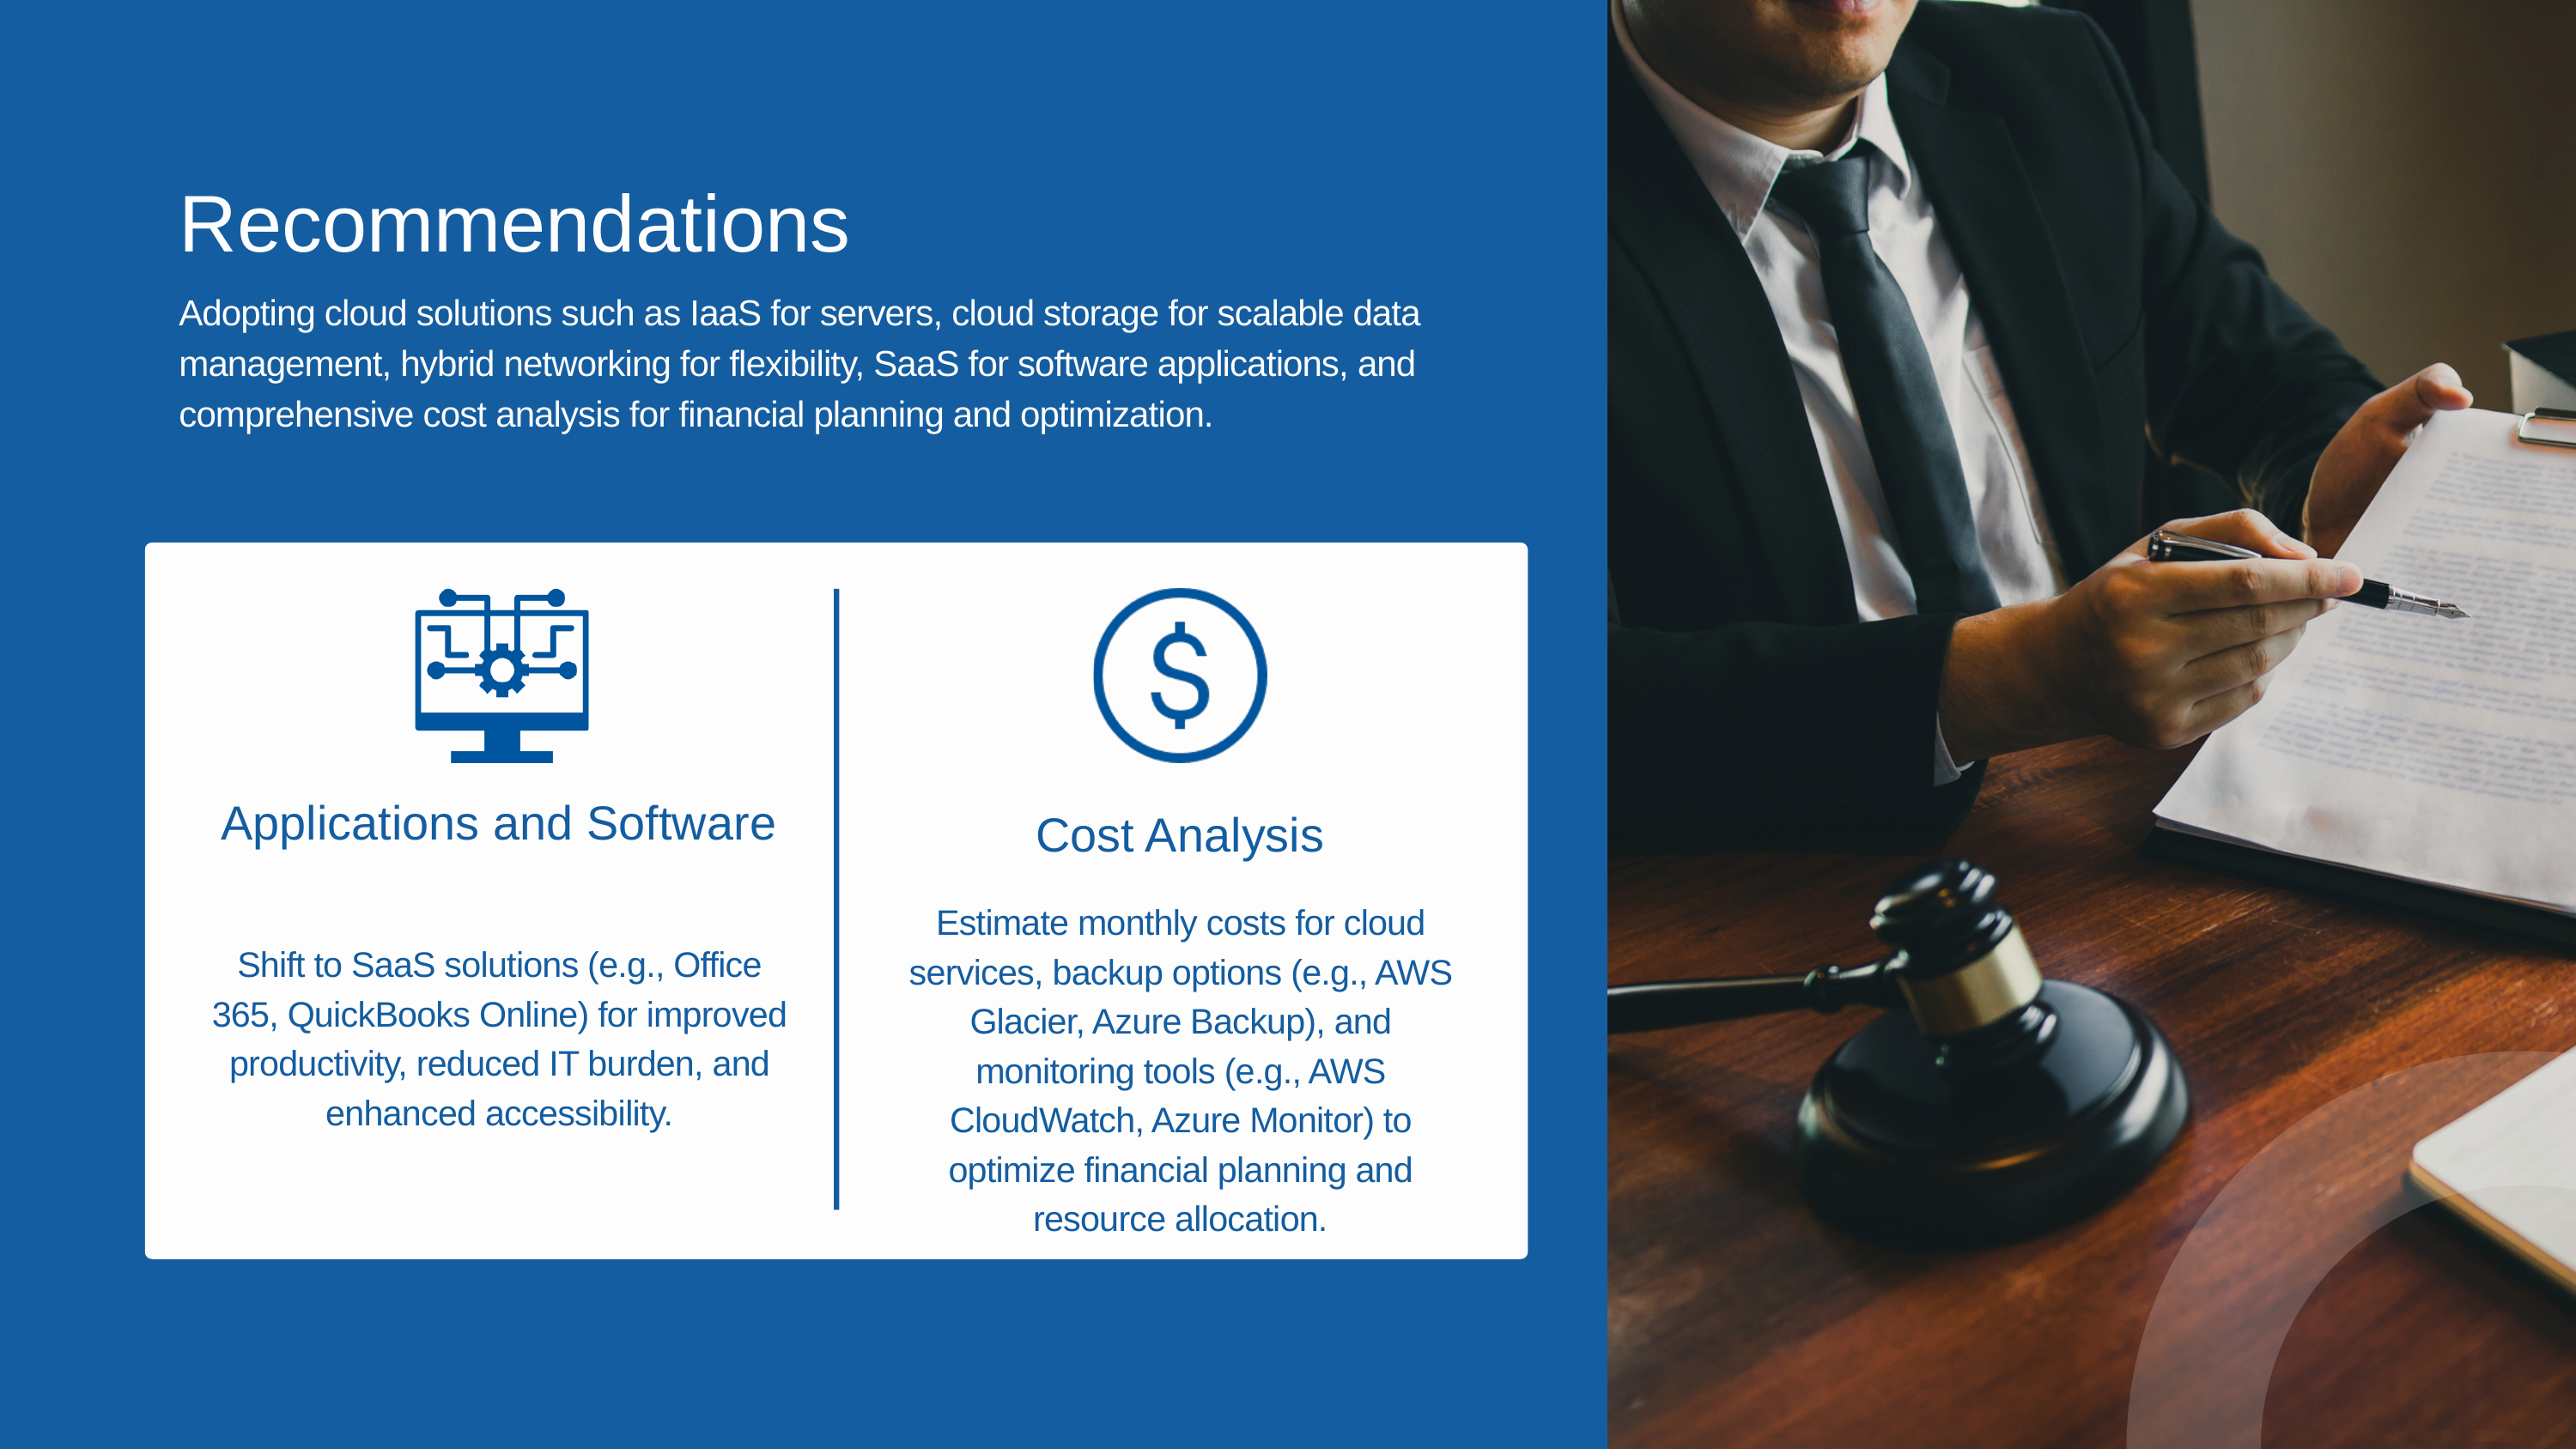

Recommendations
Adopting cloud solutions such as IaaS for servers, cloud storage for scalable data management, hybrid networking for flexibility, SaaS for software applications, and comprehensive cost analysis for financial planning and optimization.

Applications and Software
Cost Analysis
Estimate monthly costs for cloud services, backup options (e.g., AWS Glacier, Azure Backup), and monitoring tools (e.g., AWS CloudWatch, Azure Monitor) to optimize financial planning and resource allocation.
Shift to SaaS solutions (e.g., Office 365, QuickBooks Online) for improved productivity, reduced IT burden, and enhanced accessibility.